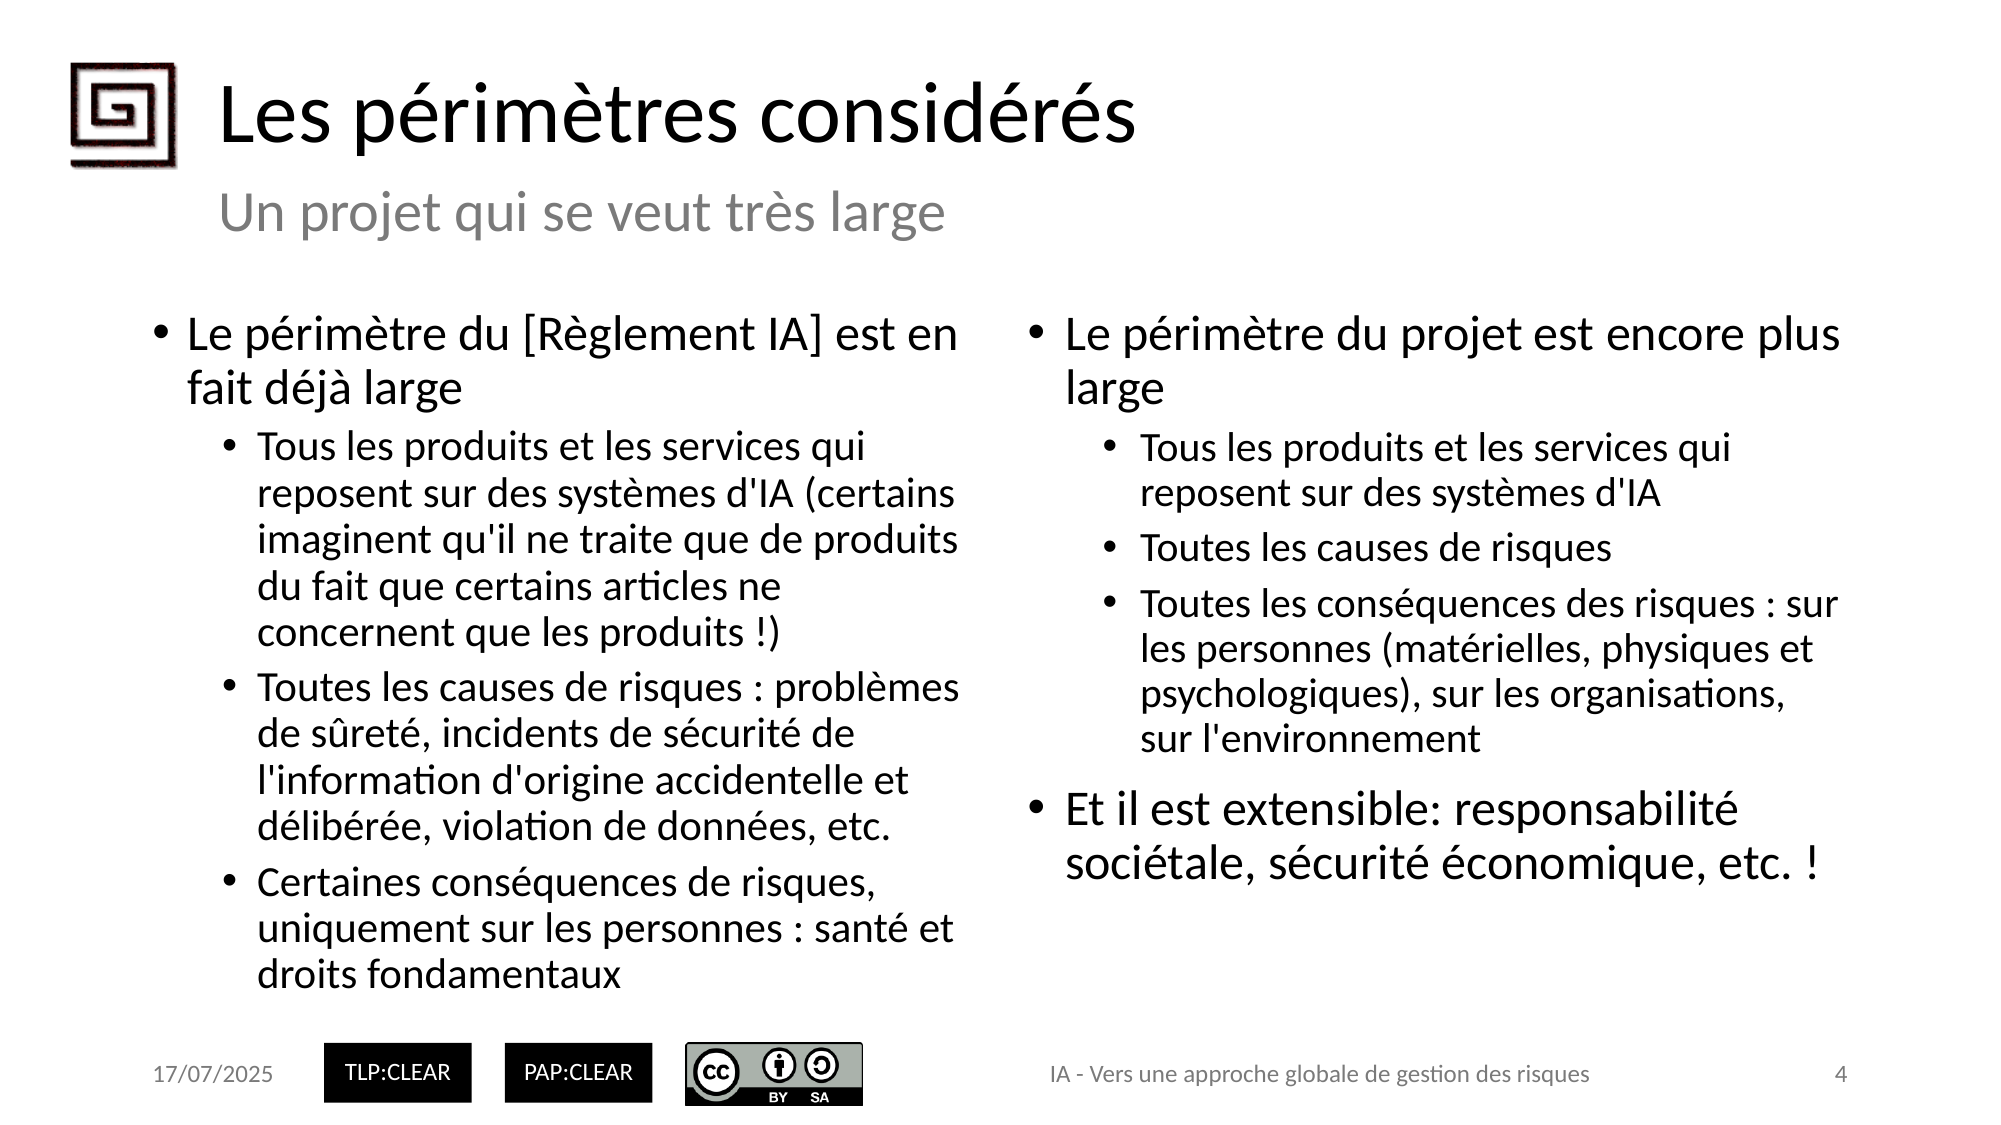

# Les périmètres considérés
Un projet qui se veut très large
Le périmètre du [Règlement IA] est en fait déjà large
Tous les produits et les services qui reposent sur des systèmes d'IA (certains imaginent qu'il ne traite que de produits du fait que certains articles ne concernent que les produits !)
Toutes les causes de risques : problèmes de sûreté, incidents de sécurité de l'information d'origine accidentelle et délibérée, violation de données, etc.
Certaines conséquences de risques, uniquement sur les personnes : santé et droits fondamentaux
Le périmètre du projet est encore plus large
Tous les produits et les services qui reposent sur des systèmes d'IA
Toutes les causes de risques
Toutes les conséquences des risques : sur les personnes (matérielles, physiques et psychologiques), sur les organisations, sur l'environnement
Et il est extensible: responsabilité sociétale, sécurité économique, etc. !
17/07/2025
IA - Vers une approche globale de gestion des risques
4